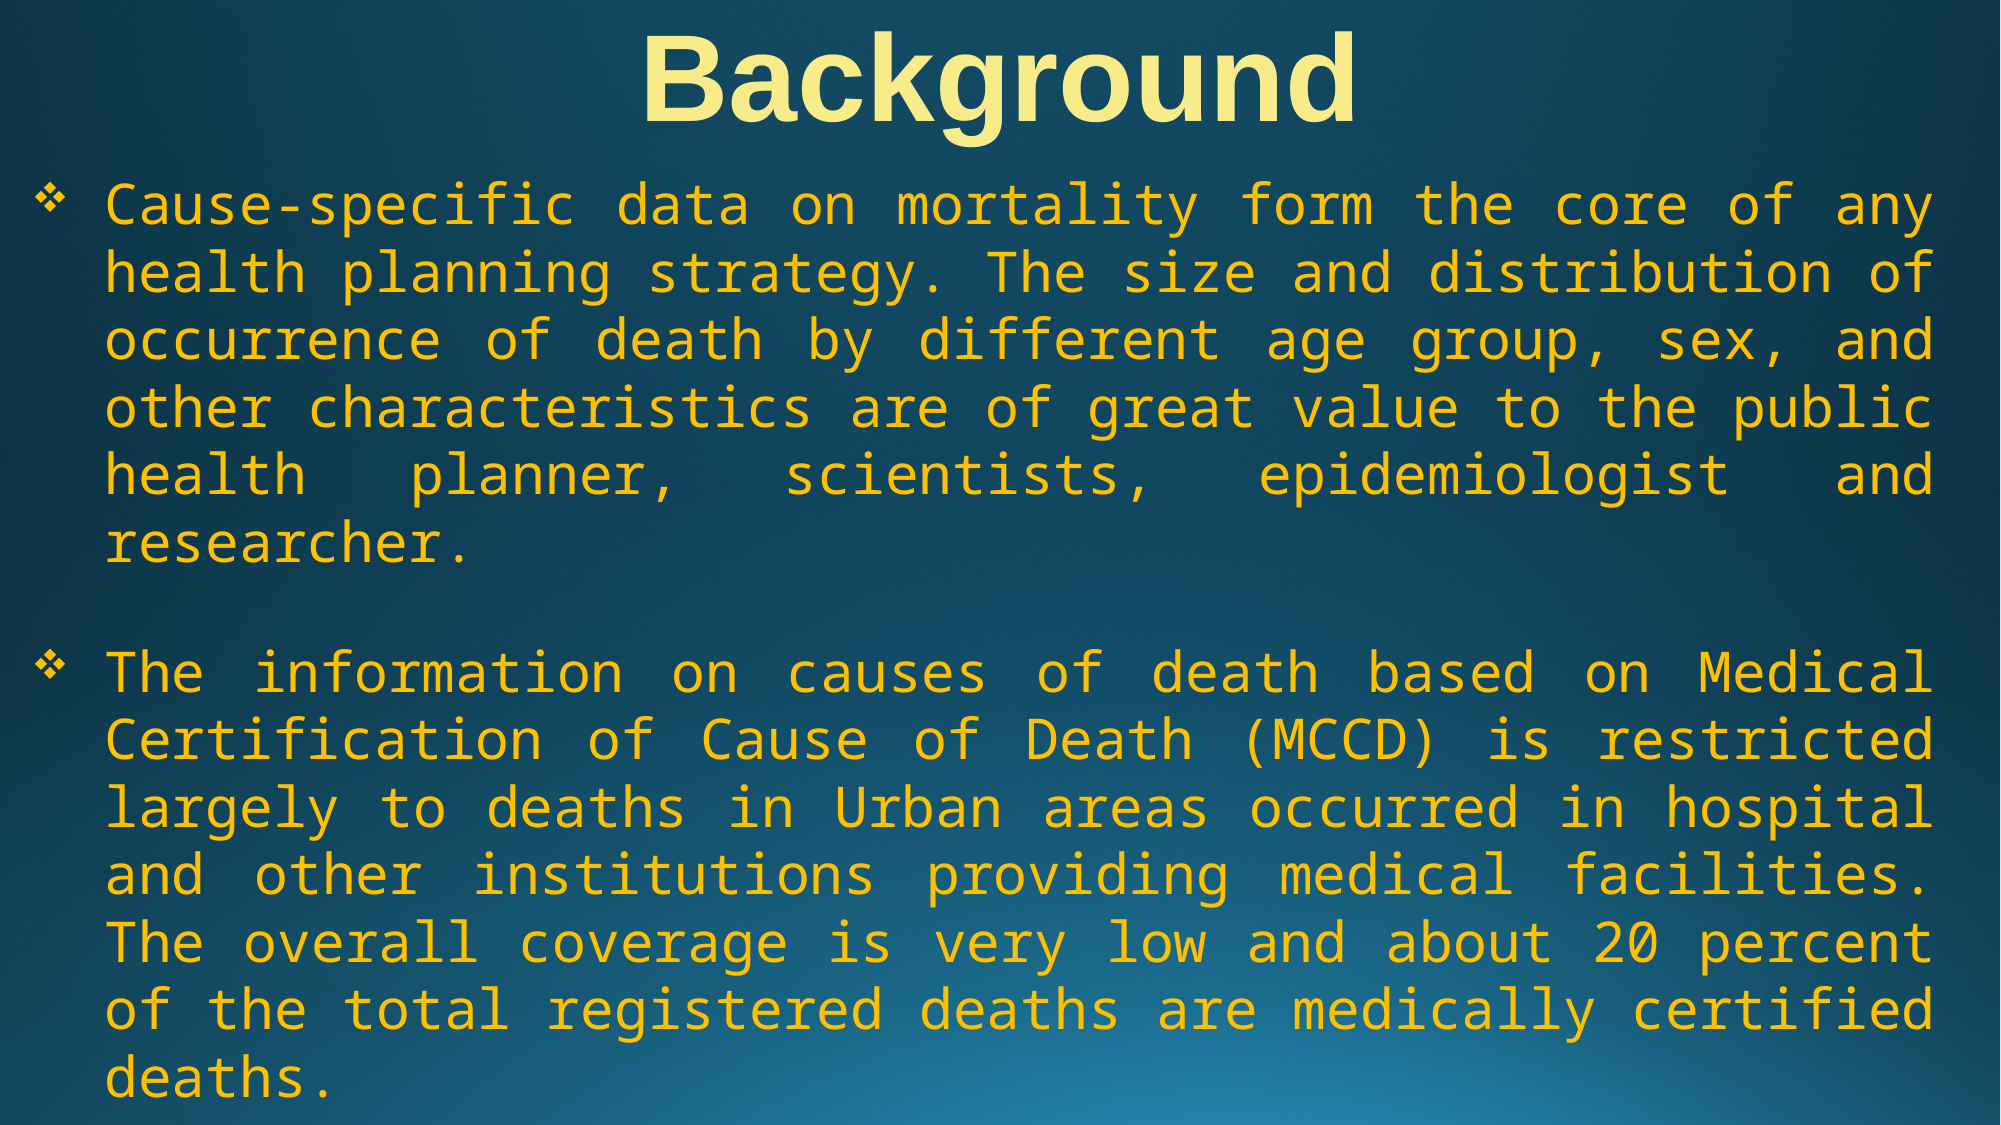

# Background
Cause-specific data on mortality form the core of any health planning strategy. The size and distribution of occurrence of death by different age group, sex, and other characteristics are of great value to the public health planner, scientists, epidemiologist and researcher.
The information on causes of death based on Medical Certification of Cause of Death (MCCD) is restricted largely to deaths in Urban areas occurred in hospital and other institutions providing medical facilities. The overall coverage is very low and about 20 percent of the total registered deaths are medically certified deaths.